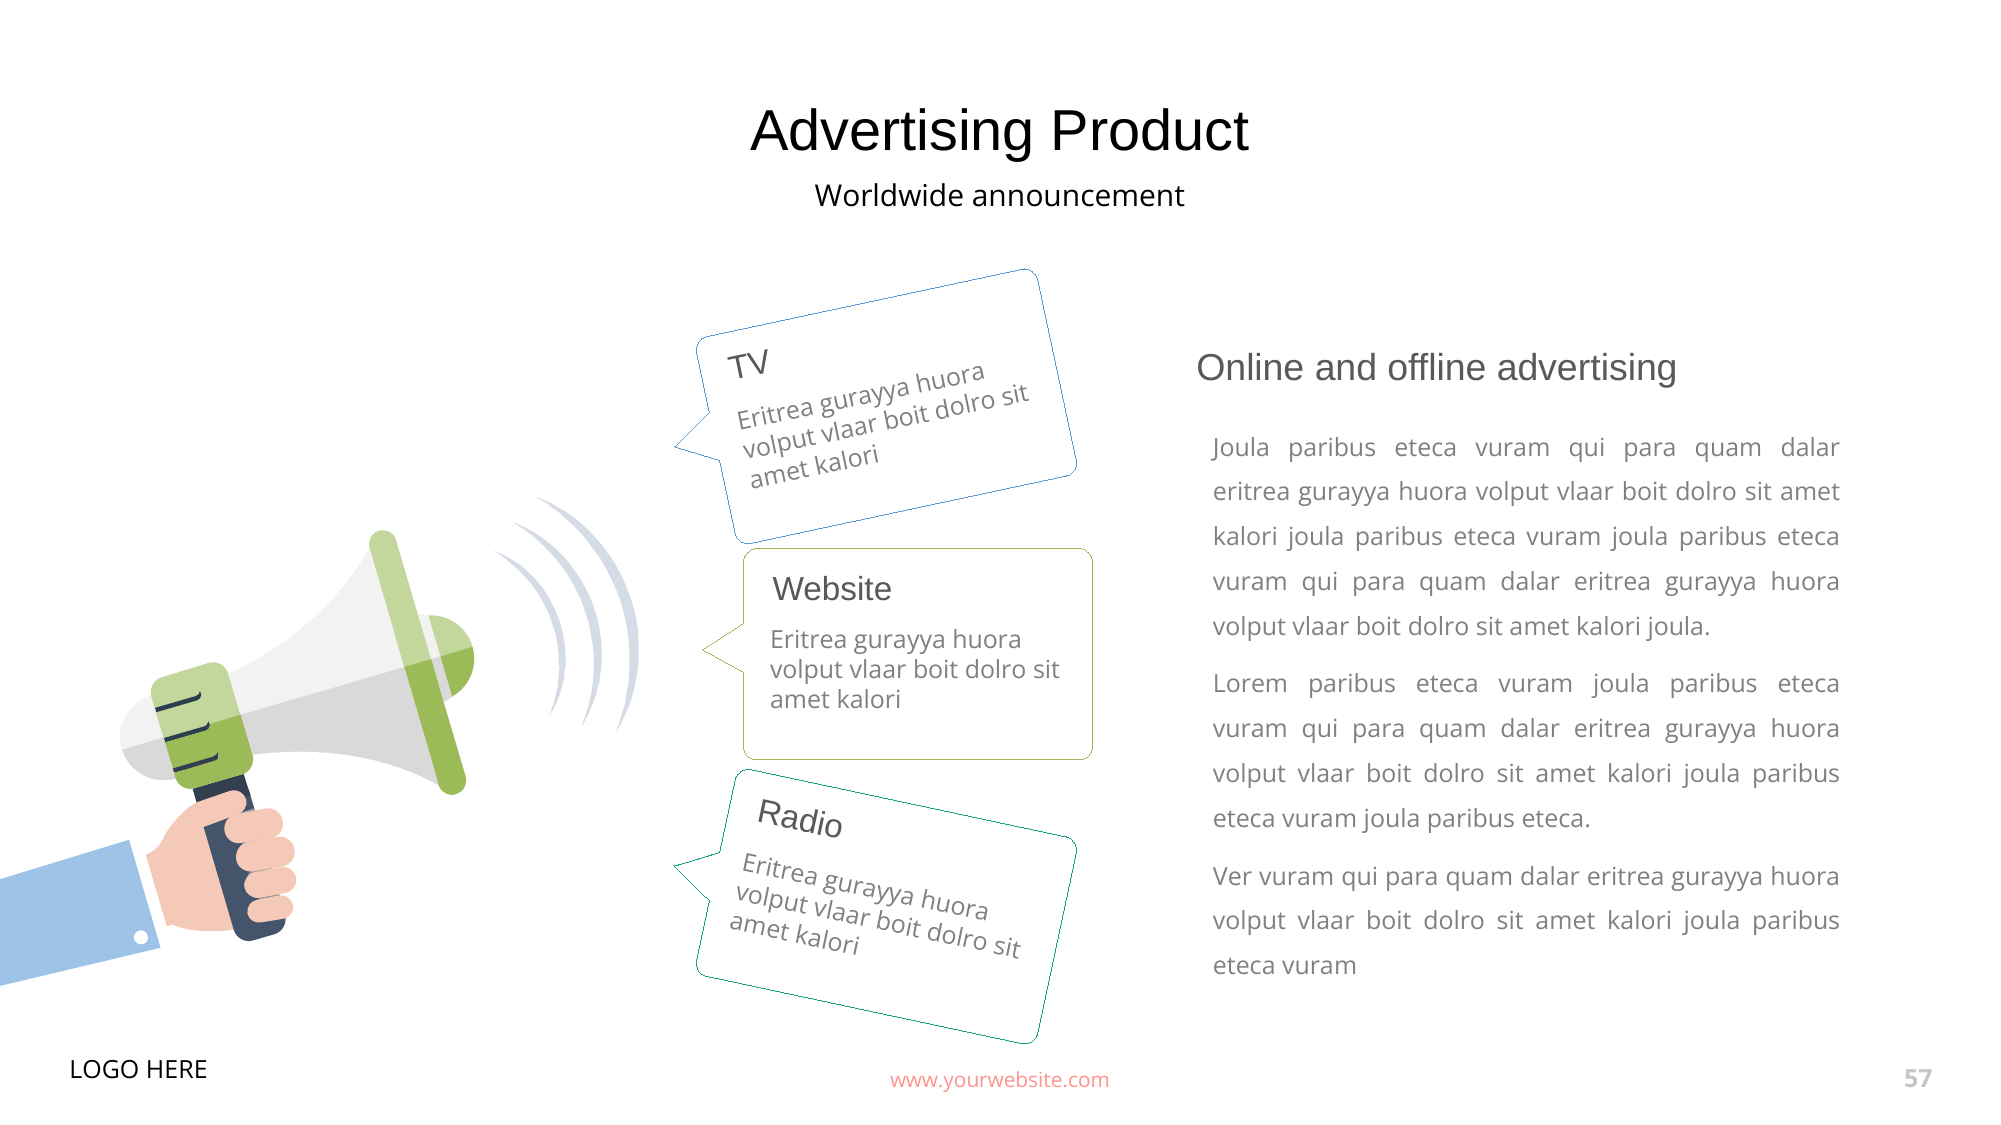

# Advertising Product
Worldwide announcement

TV
Eritrea gurayya huora volput vlaar boit dolro sit amet kalori
Online and offline advertising
Joula paribus eteca vuram qui para quam dalar eritrea gurayya huora volput vlaar boit dolro sit amet kalori joula paribus eteca vuram joula paribus eteca vuram qui para quam dalar eritrea gurayya huora volput vlaar boit dolro sit amet kalori joula.
Lorem paribus eteca vuram joula paribus eteca vuram qui para quam dalar eritrea gurayya huora volput vlaar boit dolro sit amet kalori joula paribus eteca vuram joula paribus eteca.
Ver vuram qui para quam dalar eritrea gurayya huora volput vlaar boit dolro sit amet kalori joula paribus eteca vuram

Website
Eritrea gurayya huora volput vlaar boit dolro sit amet kalori

Radio
Eritrea gurayya huora volput vlaar boit dolro sit amet kalori
LOGO HERE
www.yourwebsite.com
57